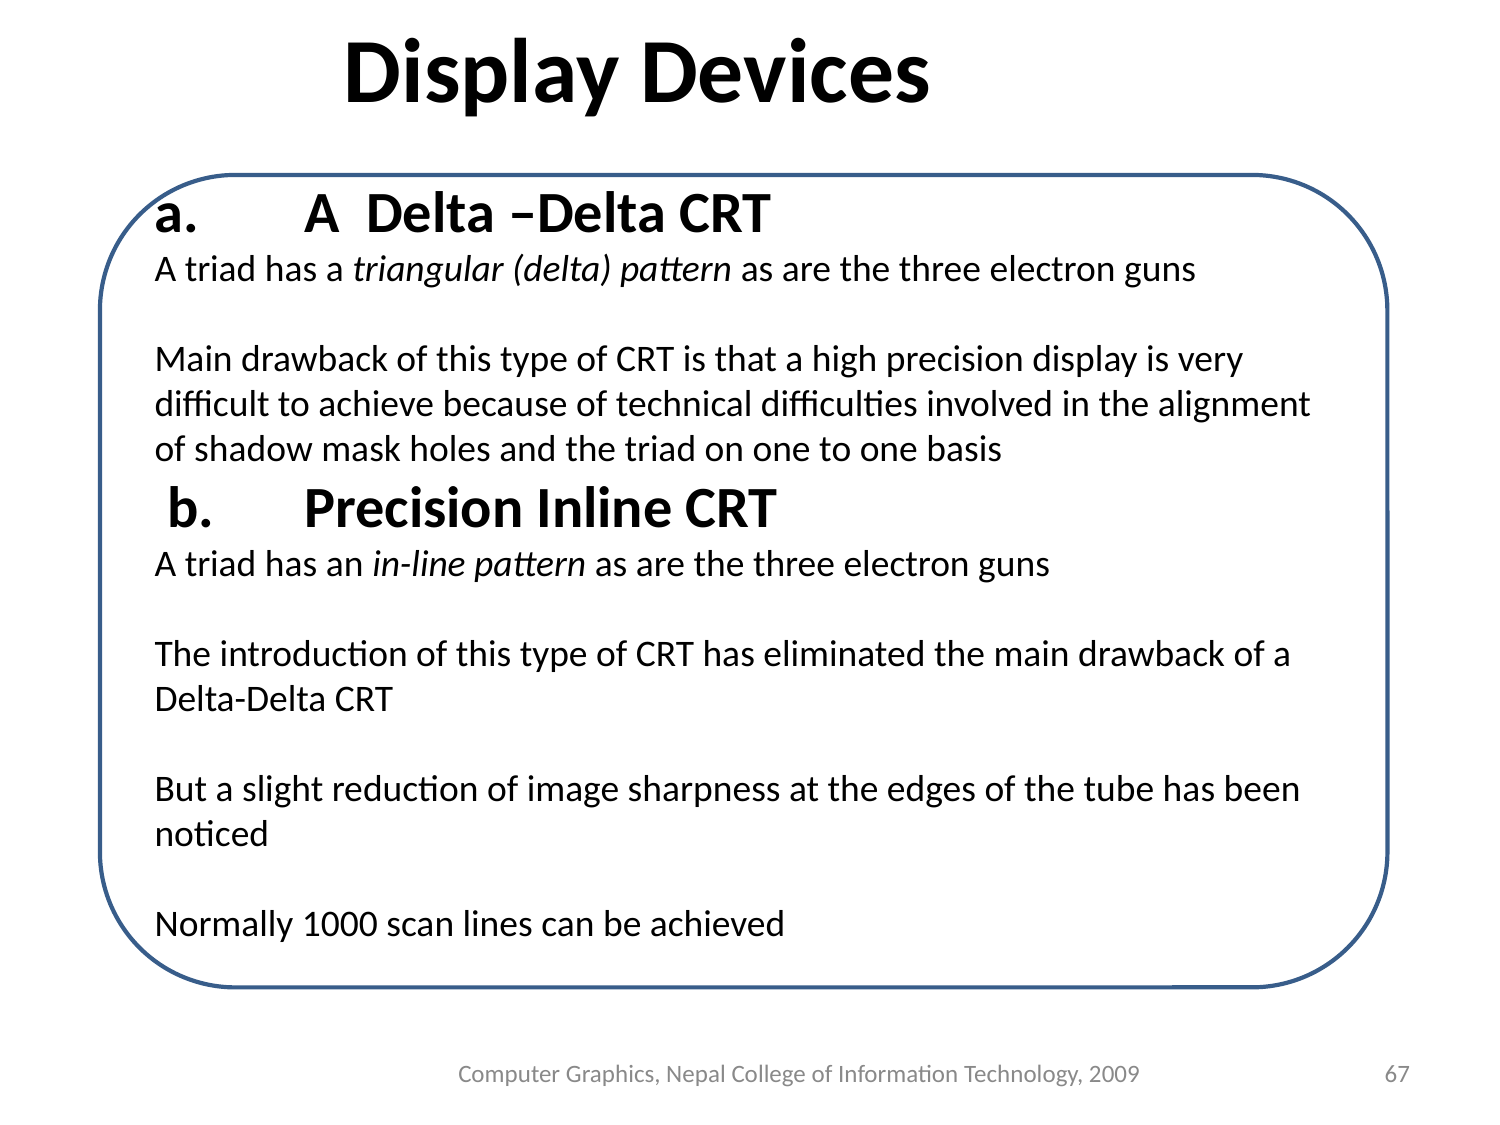

# Display Devices
a.	A  Delta –Delta CRT
A triad has a triangular (delta) pattern as are the three electron guns

Main drawback of this type of CRT is that a high precision display is very difficult to achieve because of technical difficulties involved in the alignment of shadow mask holes and the triad on one to one basis
 b.	Precision Inline CRT
A triad has an in-line pattern as are the three electron guns

The introduction of this type of CRT has eliminated the main drawback of a Delta-Delta CRT

But a slight reduction of image sharpness at the edges of the tube has been noticed

Normally 1000 scan lines can be achieved

Computer Graphics, Nepal College of Information Technology, 2009
67